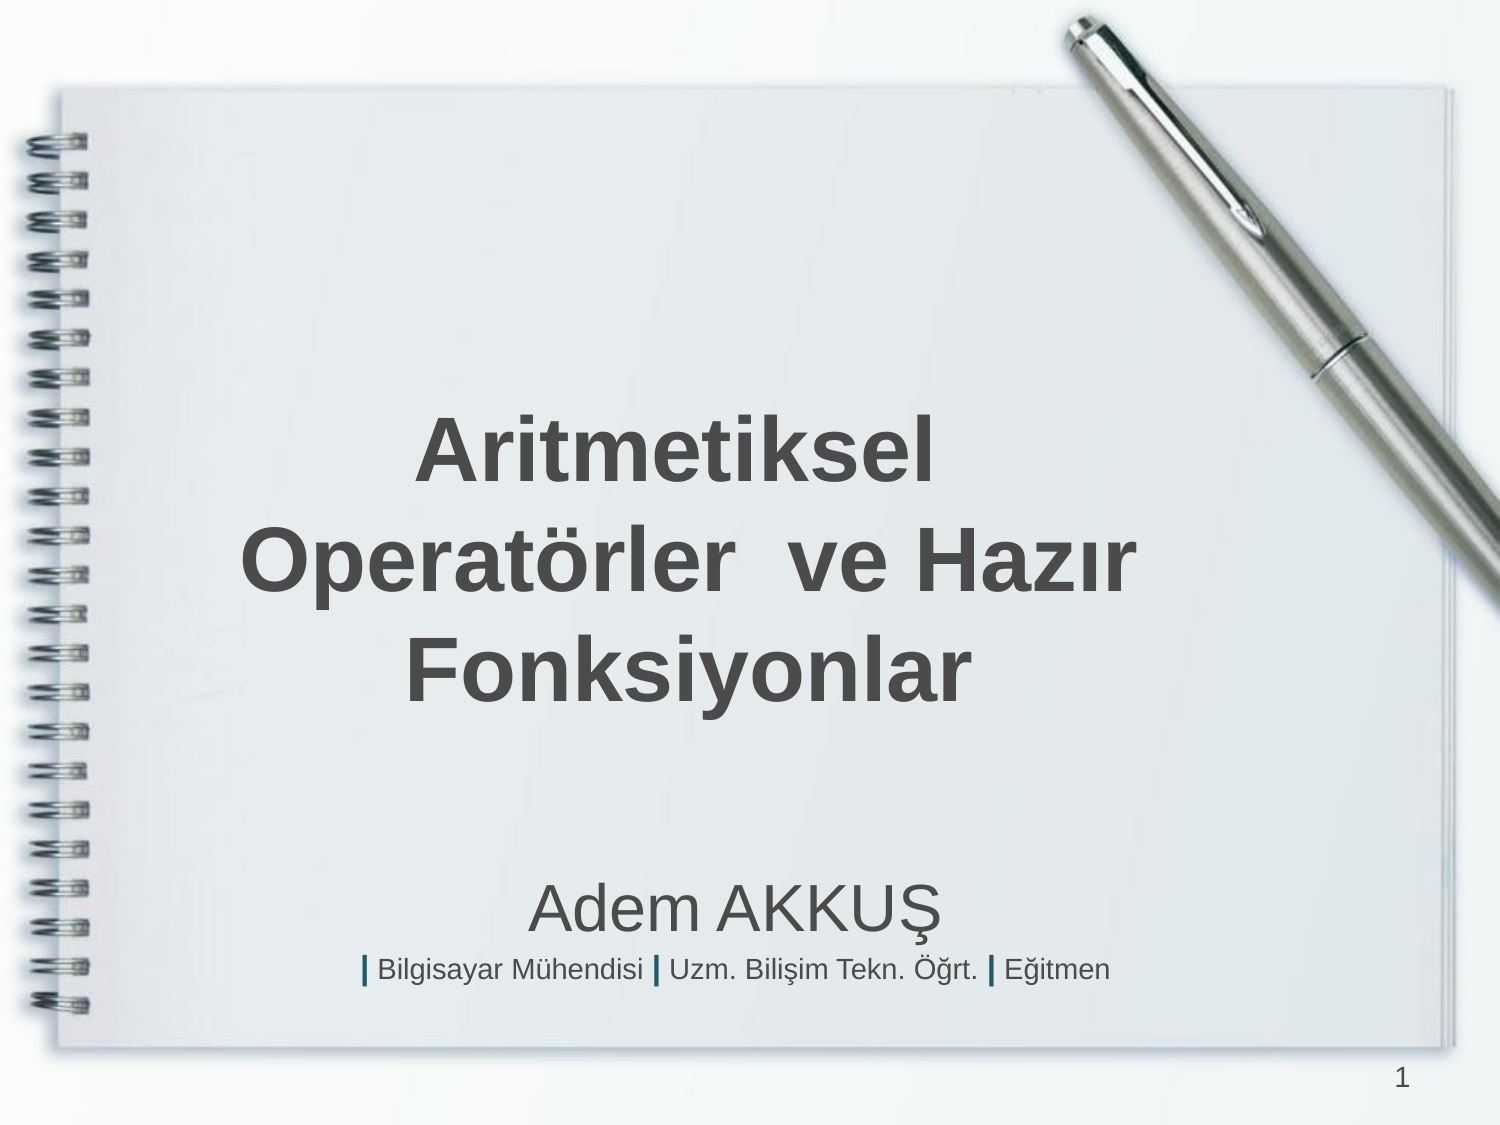

Aritmetiksel	Operatörler  ve Hazır Fonksiyonlar
Adem AKKUŞ
| Bilgisayar Mühendisi | Uzm. Bilişim Tekn. Öğrt. | Eğitmen
1